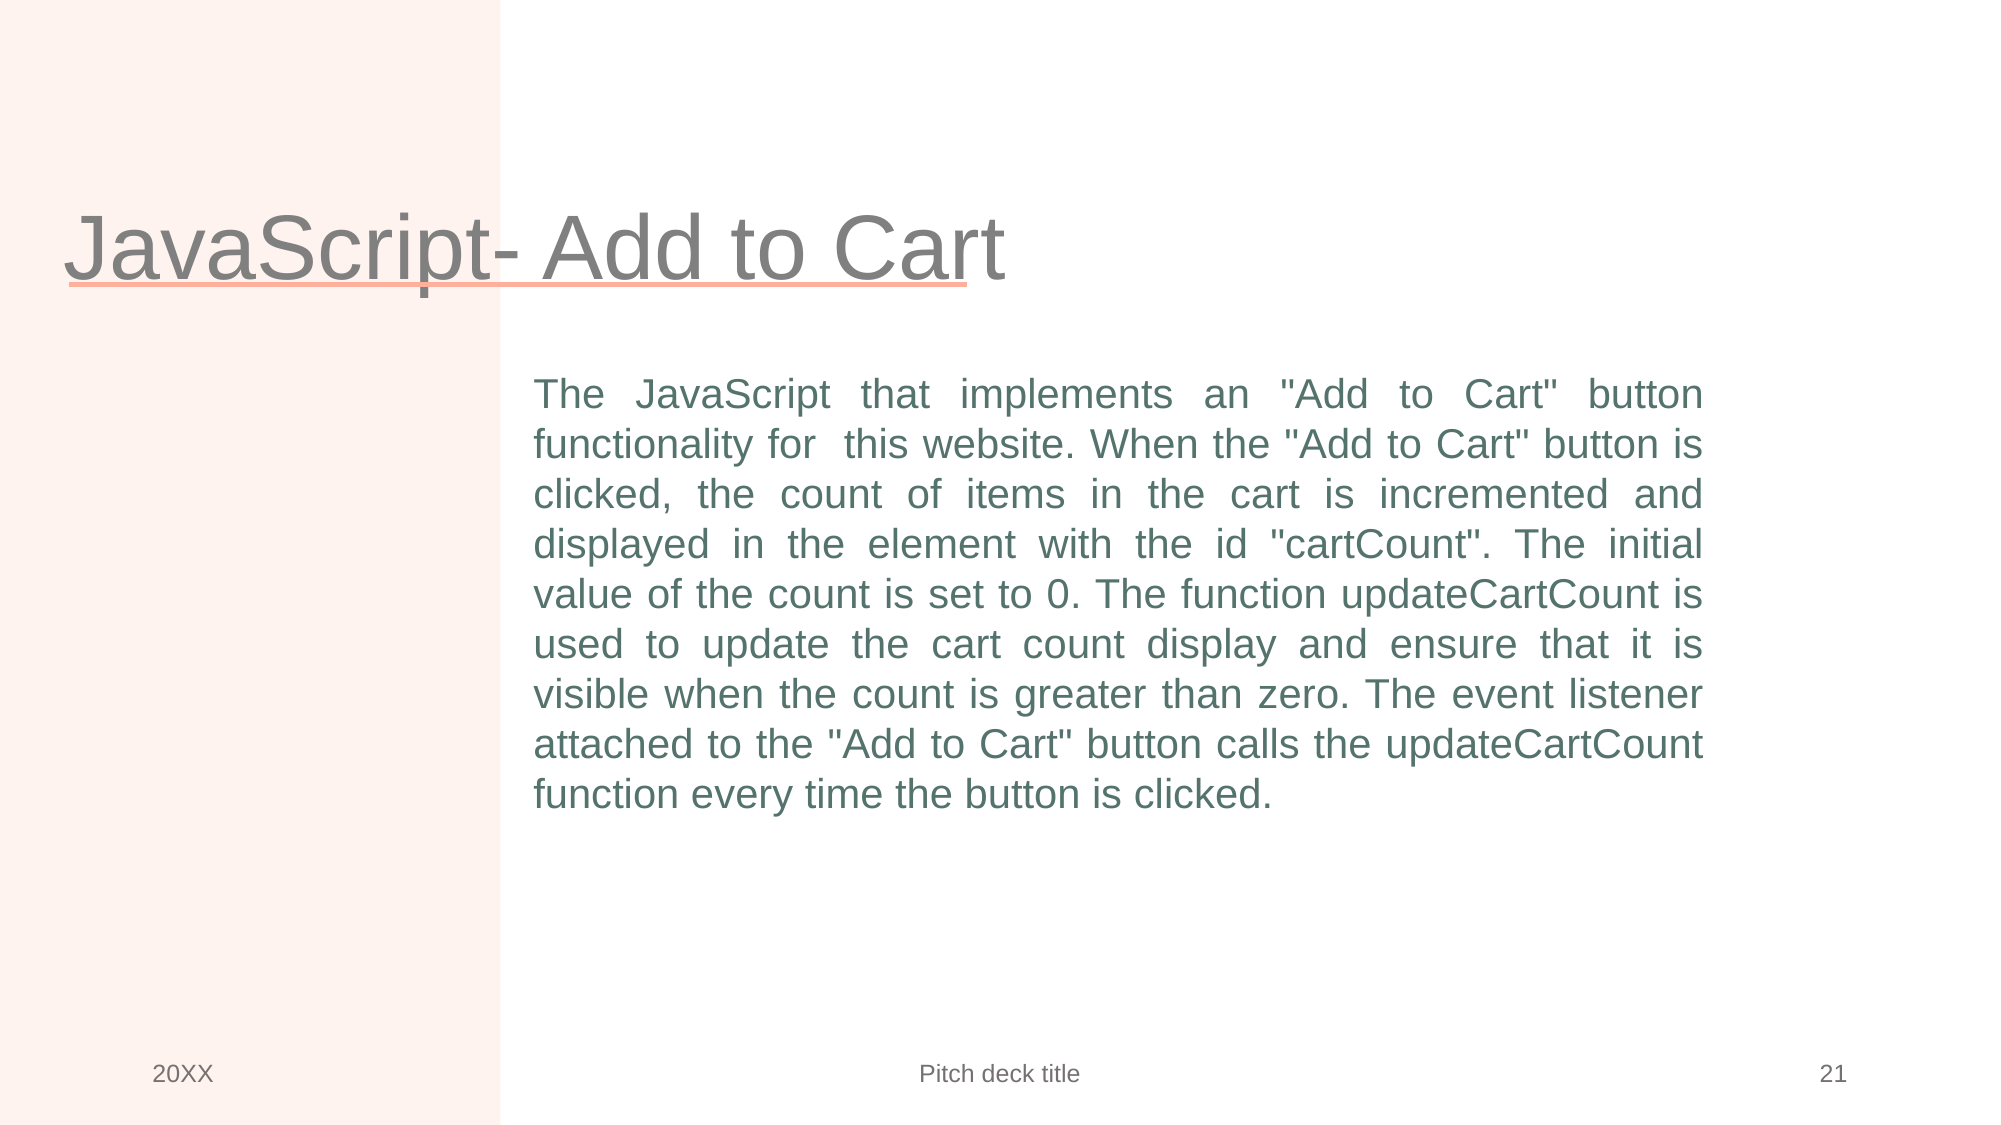

# JavaScript- Add to Cart
The JavaScript that implements an "Add to Cart" button functionality for  this website. When the "Add to Cart" button is clicked, the count of items in the cart is incremented and displayed in the element with the id "cartCount". The initial value of the count is set to 0. The function updateCartCount is used to update the cart count display and ensure that it is visible when the count is greater than zero. The event listener attached to the "Add to Cart" button calls the updateCartCount function every time the button is clicked.
20XX
Pitch deck title
21